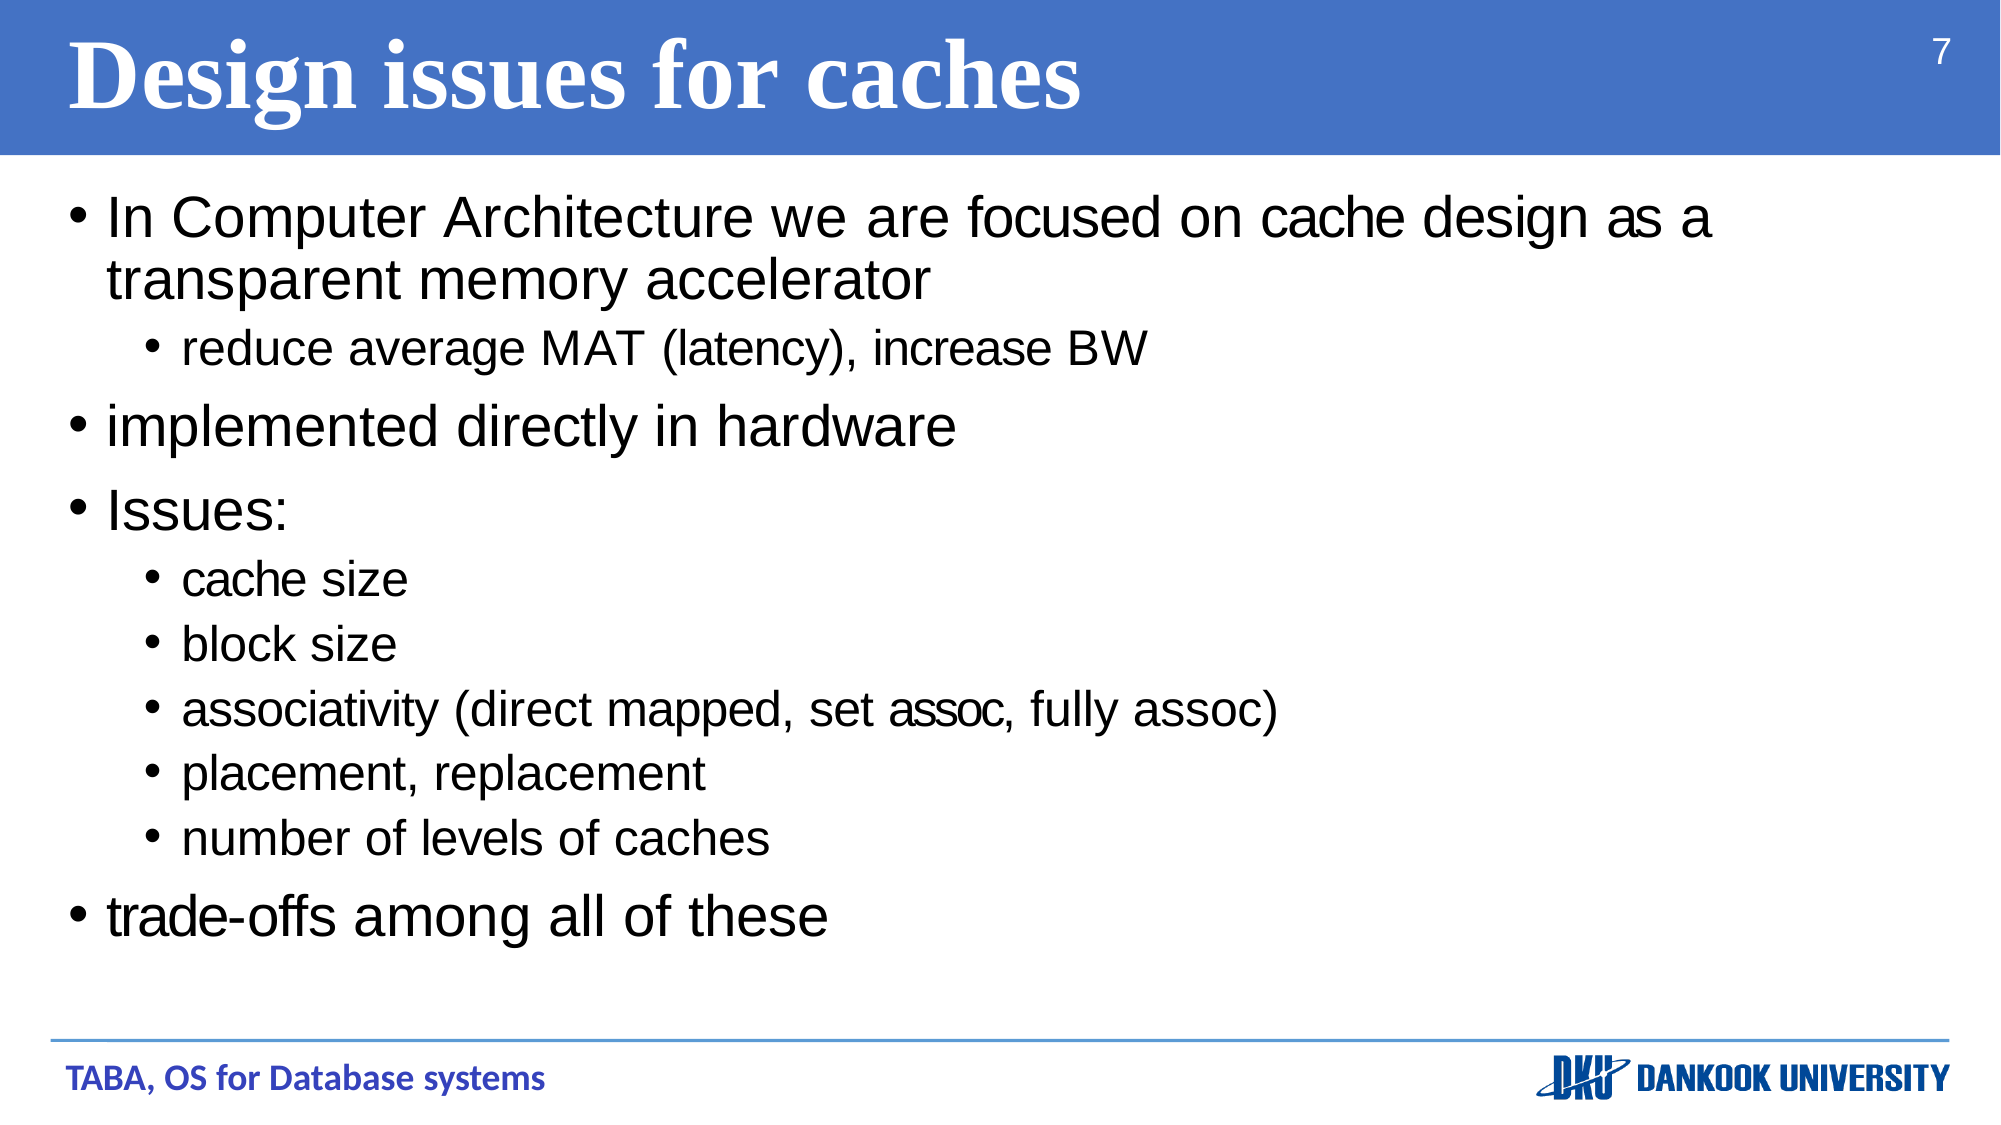

# Design issues for caches
7
In Computer Architecture we are focused on cache design as a transparent memory accelerator
reduce average MAT (latency), increase BW
implemented directly in hardware
Issues:
cache size
block size
associativity (direct mapped, set assoc, fully assoc)
placement, replacement
number of levels of caches
trade-offs among all of these
TABA, OS for Database systems